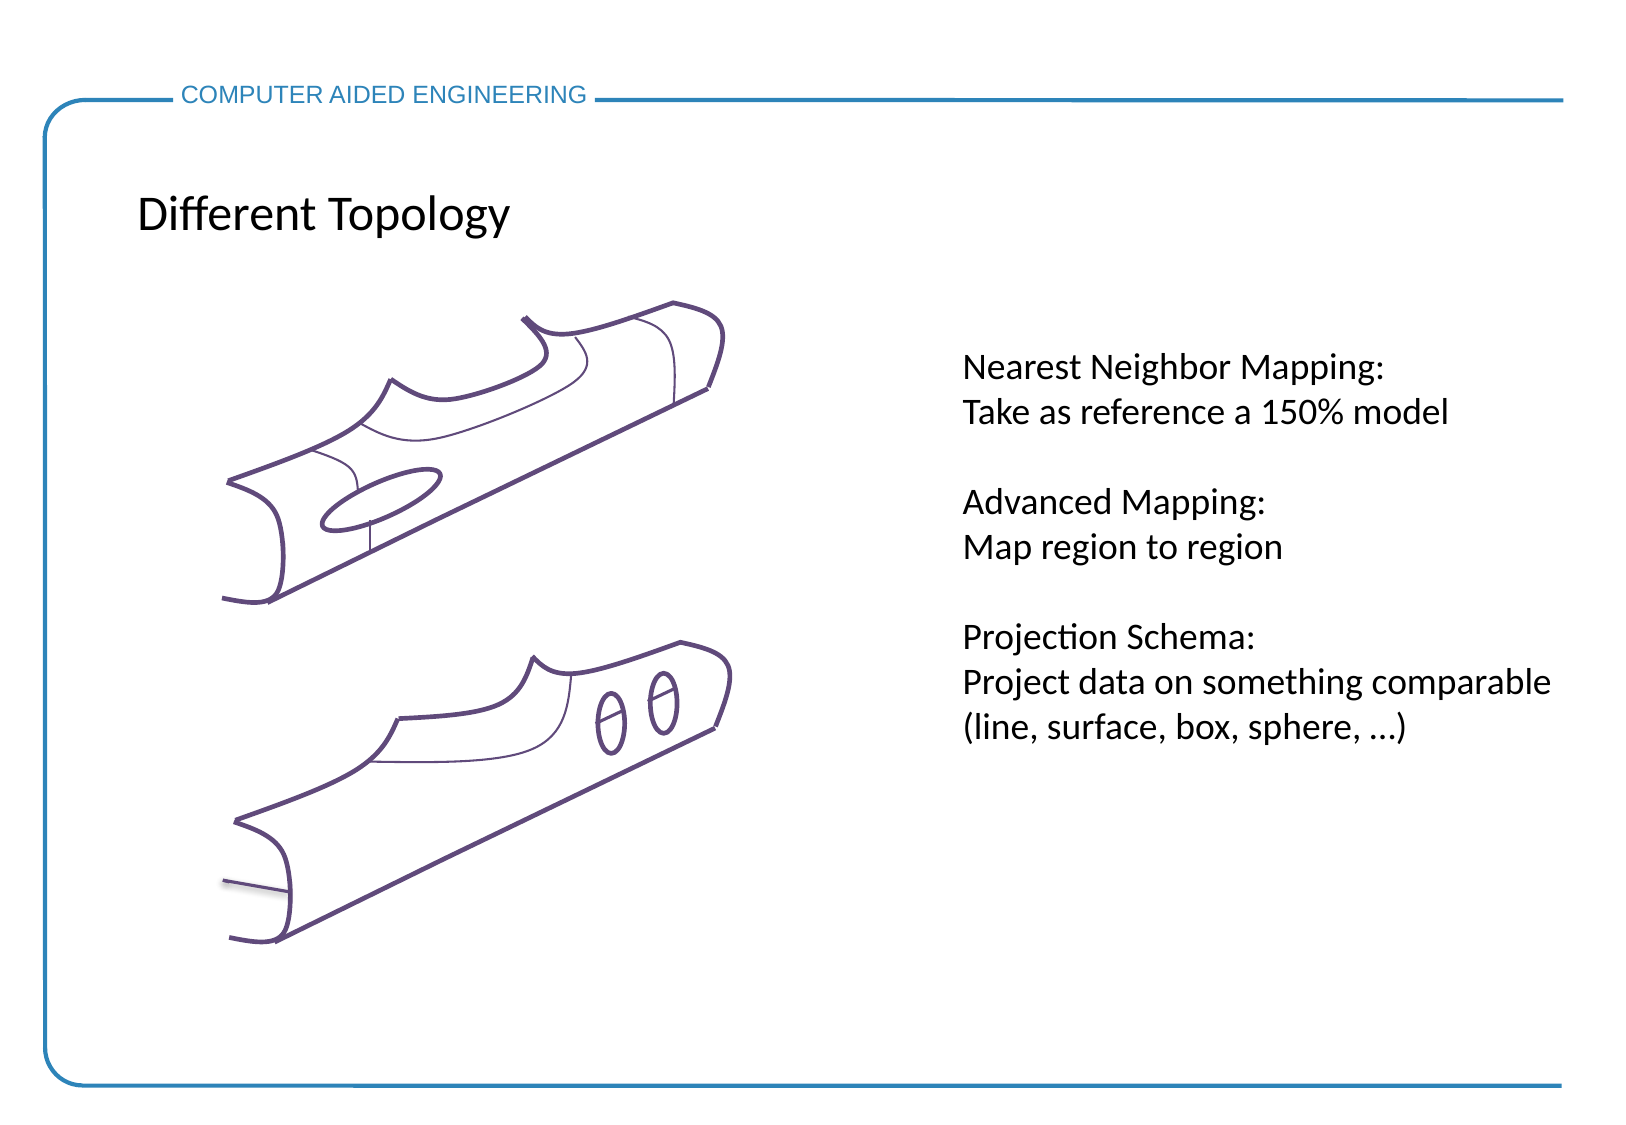

Different Topology

Nearest Neighbor Mapping:
Take as reference a 150% model

Advanced Mapping:
Map region to region

Projection Schema:
Project data on something comparable
(line, surface, box, sphere, …)